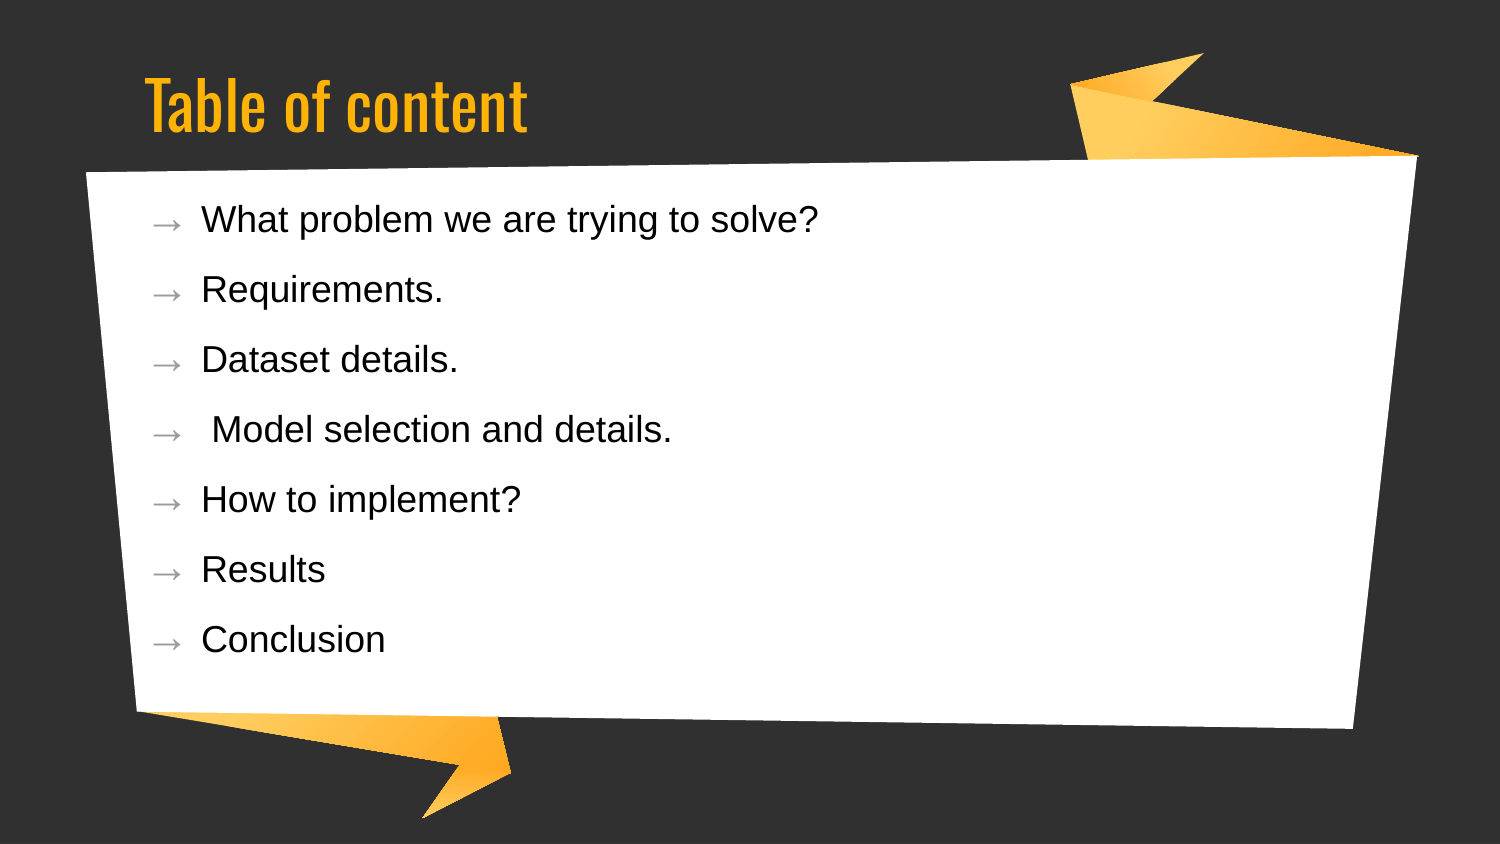

# Table of content
What problem we are trying to solve?
Requirements.
Dataset details.
 Model selection and details.
How to implement?
Results
Conclusion